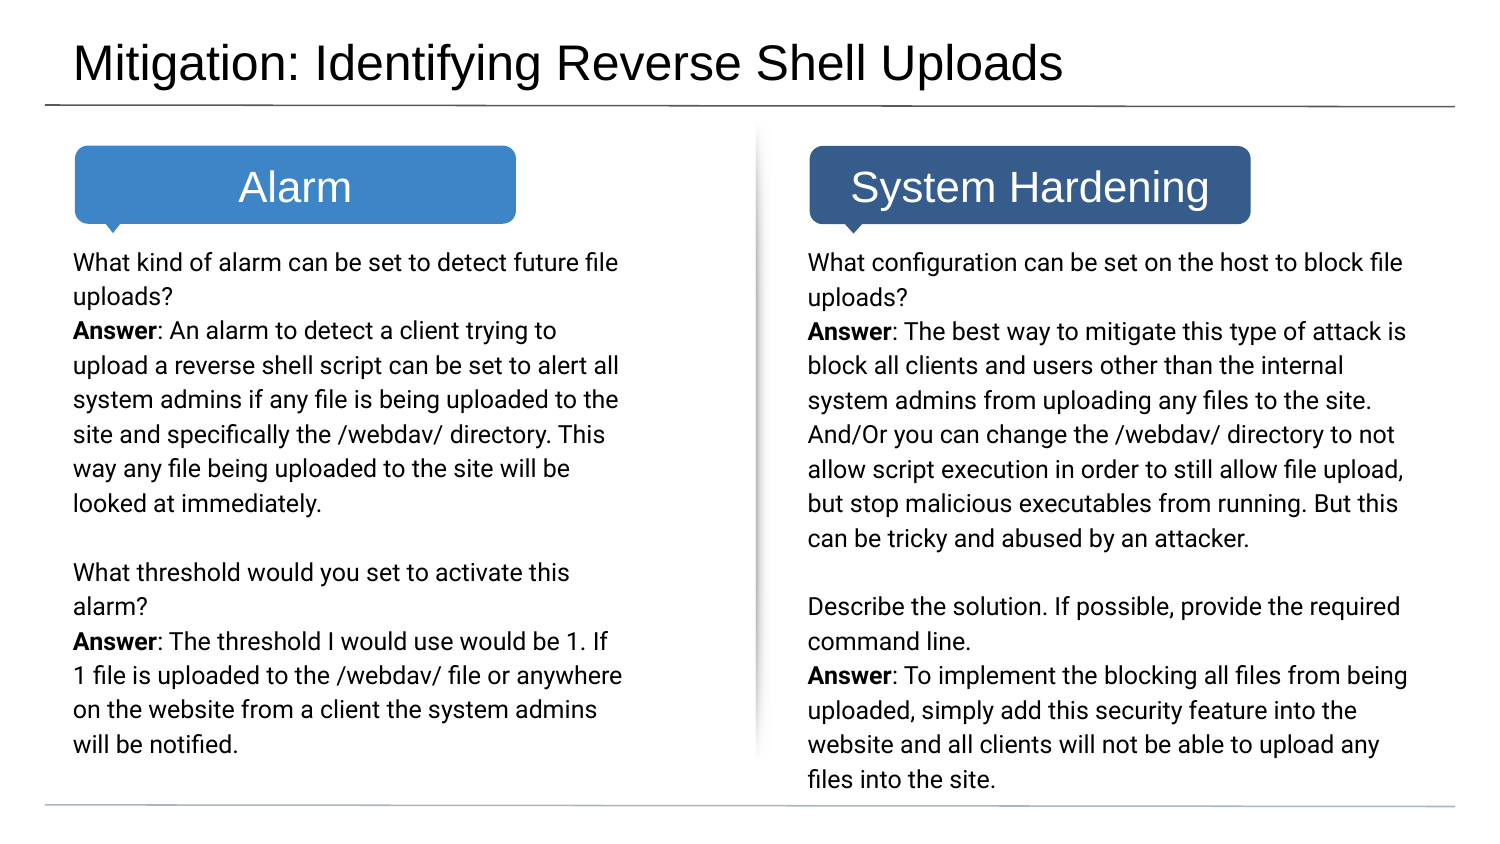

# Mitigation: Identifying Reverse Shell Uploads
What kind of alarm can be set to detect future file uploads?
Answer: An alarm to detect a client trying to upload a reverse shell script can be set to alert all system admins if any file is being uploaded to the site and specifically the /webdav/ directory. This way any file being uploaded to the site will be looked at immediately.

What threshold would you set to activate this alarm?
Answer: The threshold I would use would be 1. If 1 file is uploaded to the /webdav/ file or anywhere on the website from a client the system admins will be notified.

What configuration can be set on the host to block file uploads?
Answer: The best way to mitigate this type of attack is block all clients and users other than the internal system admins from uploading any files to the site. And/Or you can change the /webdav/ directory to not allow script execution in order to still allow file upload, but stop malicious executables from running. But this can be tricky and abused by an attacker.

Describe the solution. If possible, provide the required command line.
Answer: To implement the blocking all files from being uploaded, simply add this security feature into the website and all clients will not be able to upload any files into the site.